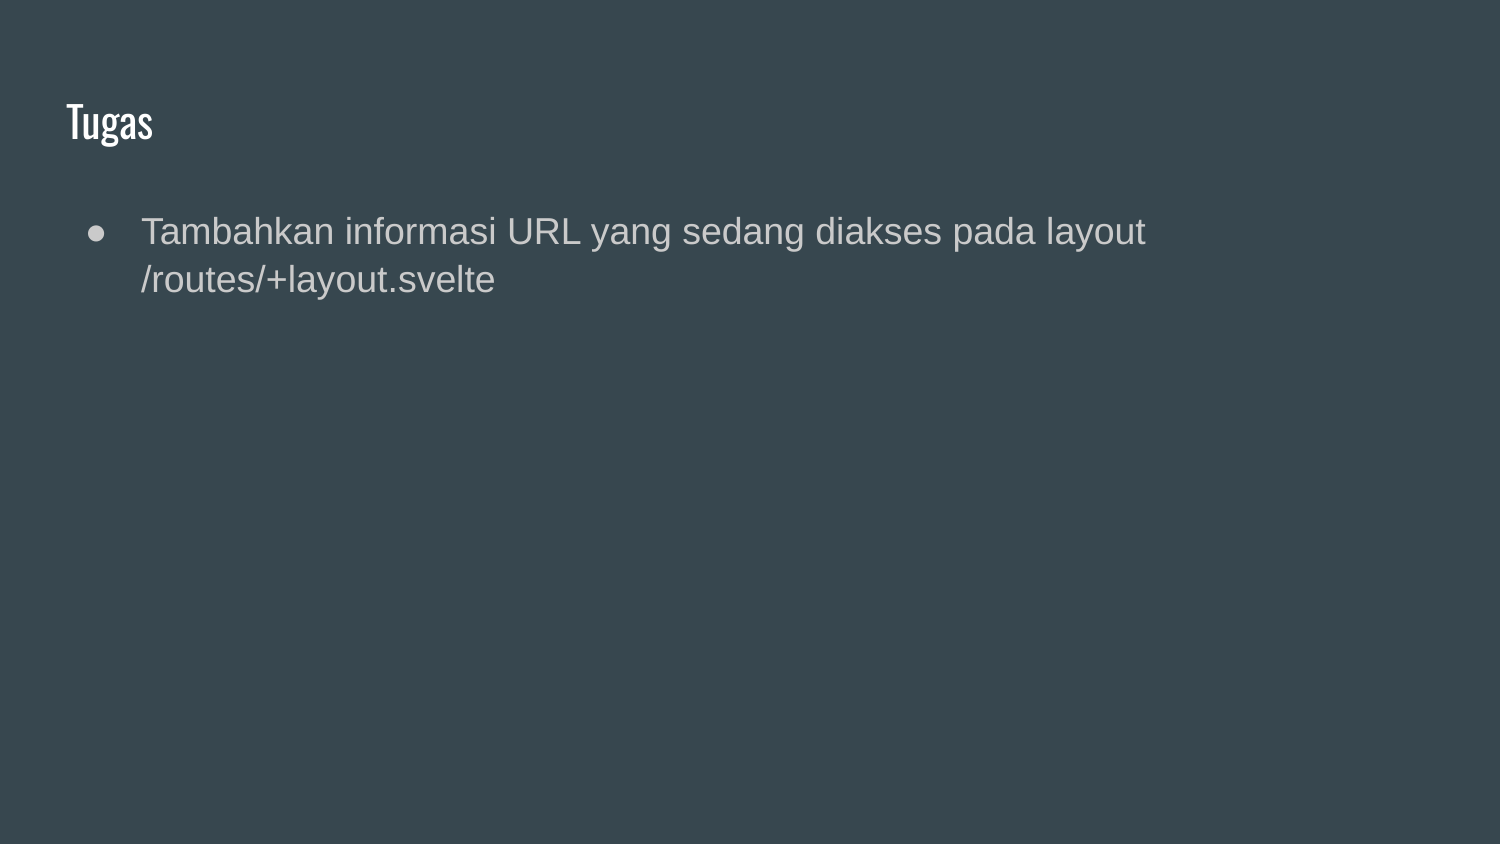

# Tugas
Tambahkan informasi URL yang sedang diakses pada layout /routes/+layout.svelte